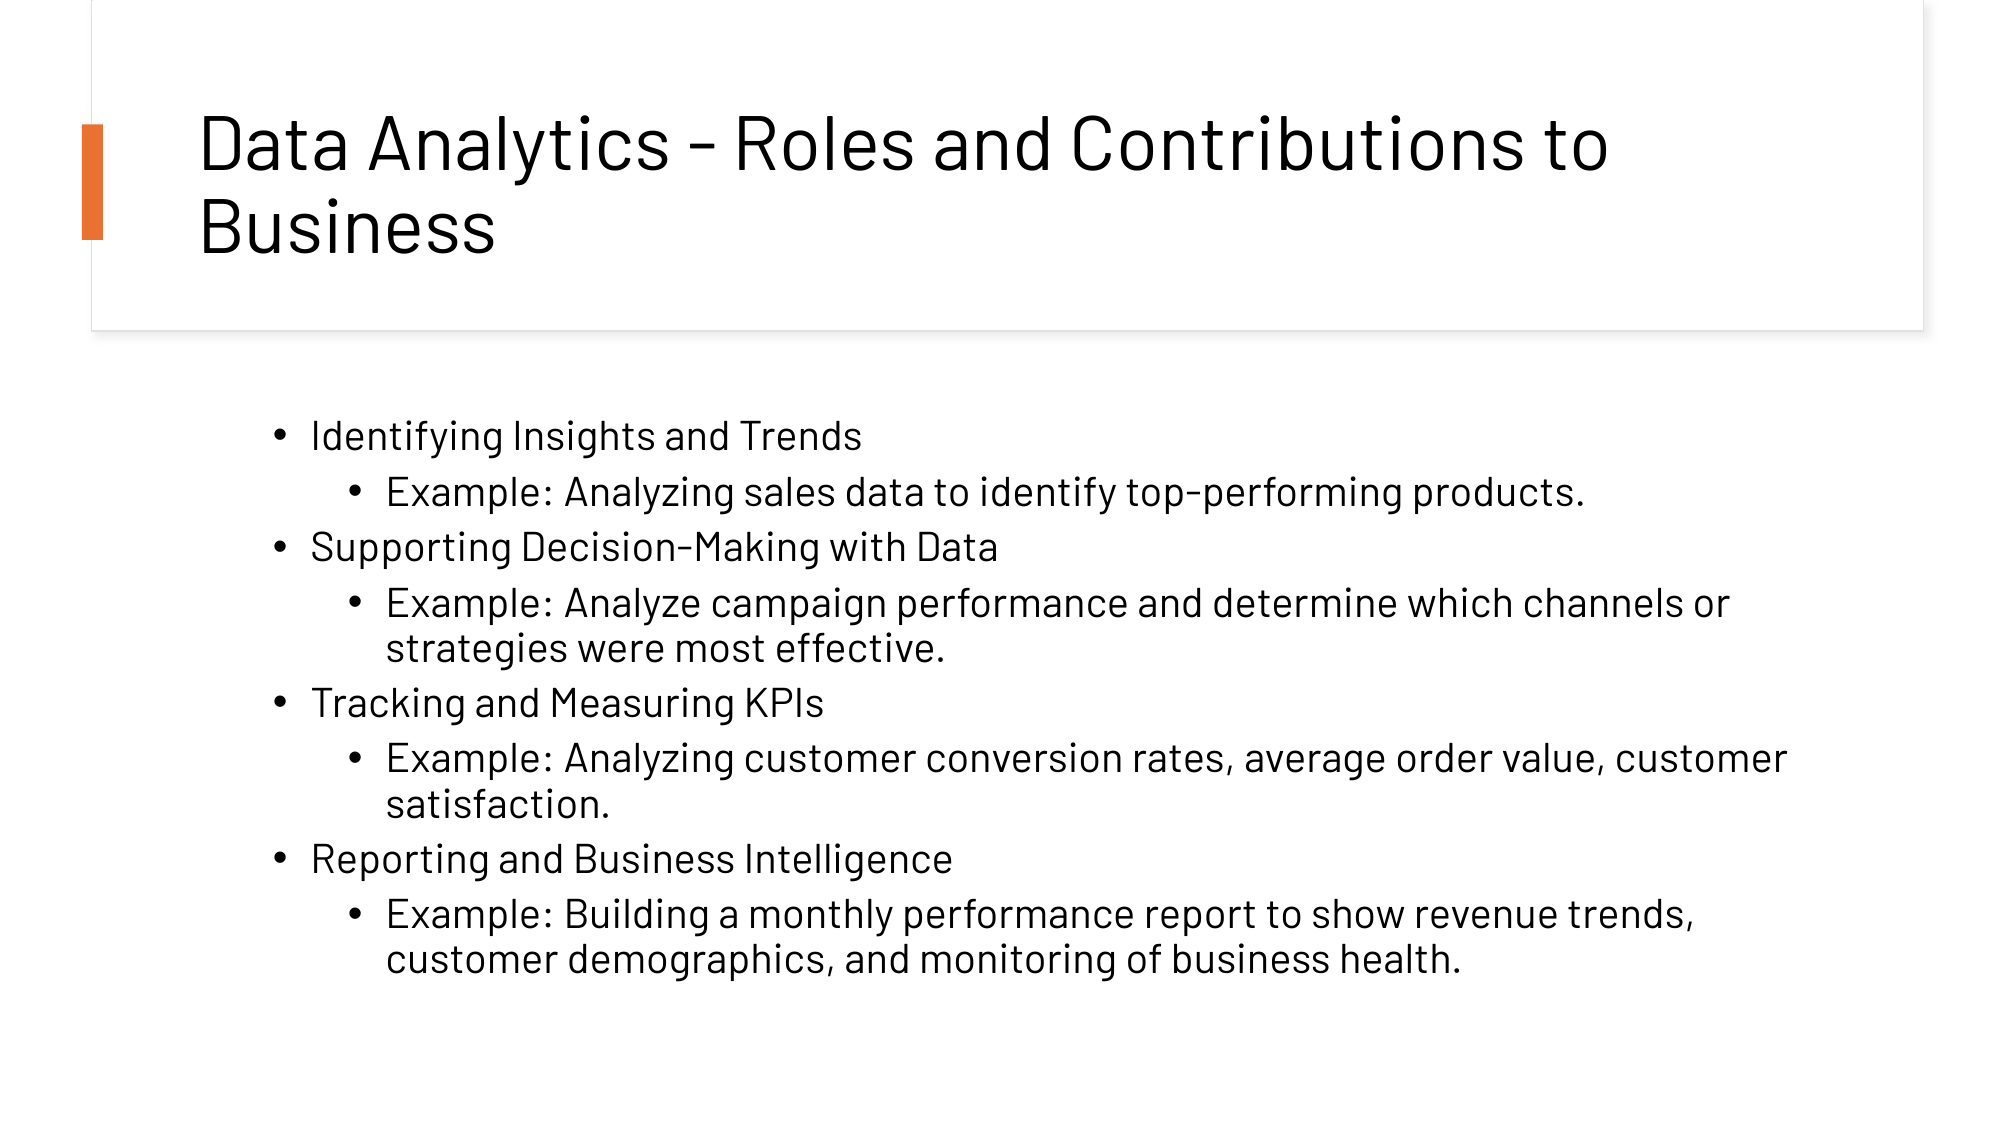

# Data Analytics - Roles and Contributions to Business

Identifying Insights and Trends
Example: Analyzing sales data to identify top-performing products.
Supporting Decision-Making with Data
Example: Analyze campaign performance and determine which channels or strategies were most effective.
Tracking and Measuring KPIs
Example: Analyzing customer conversion rates, average order value, customer satisfaction.
Reporting and Business Intelligence
Example: Building a monthly performance report to show revenue trends, customer demographics, and monitoring of business health.